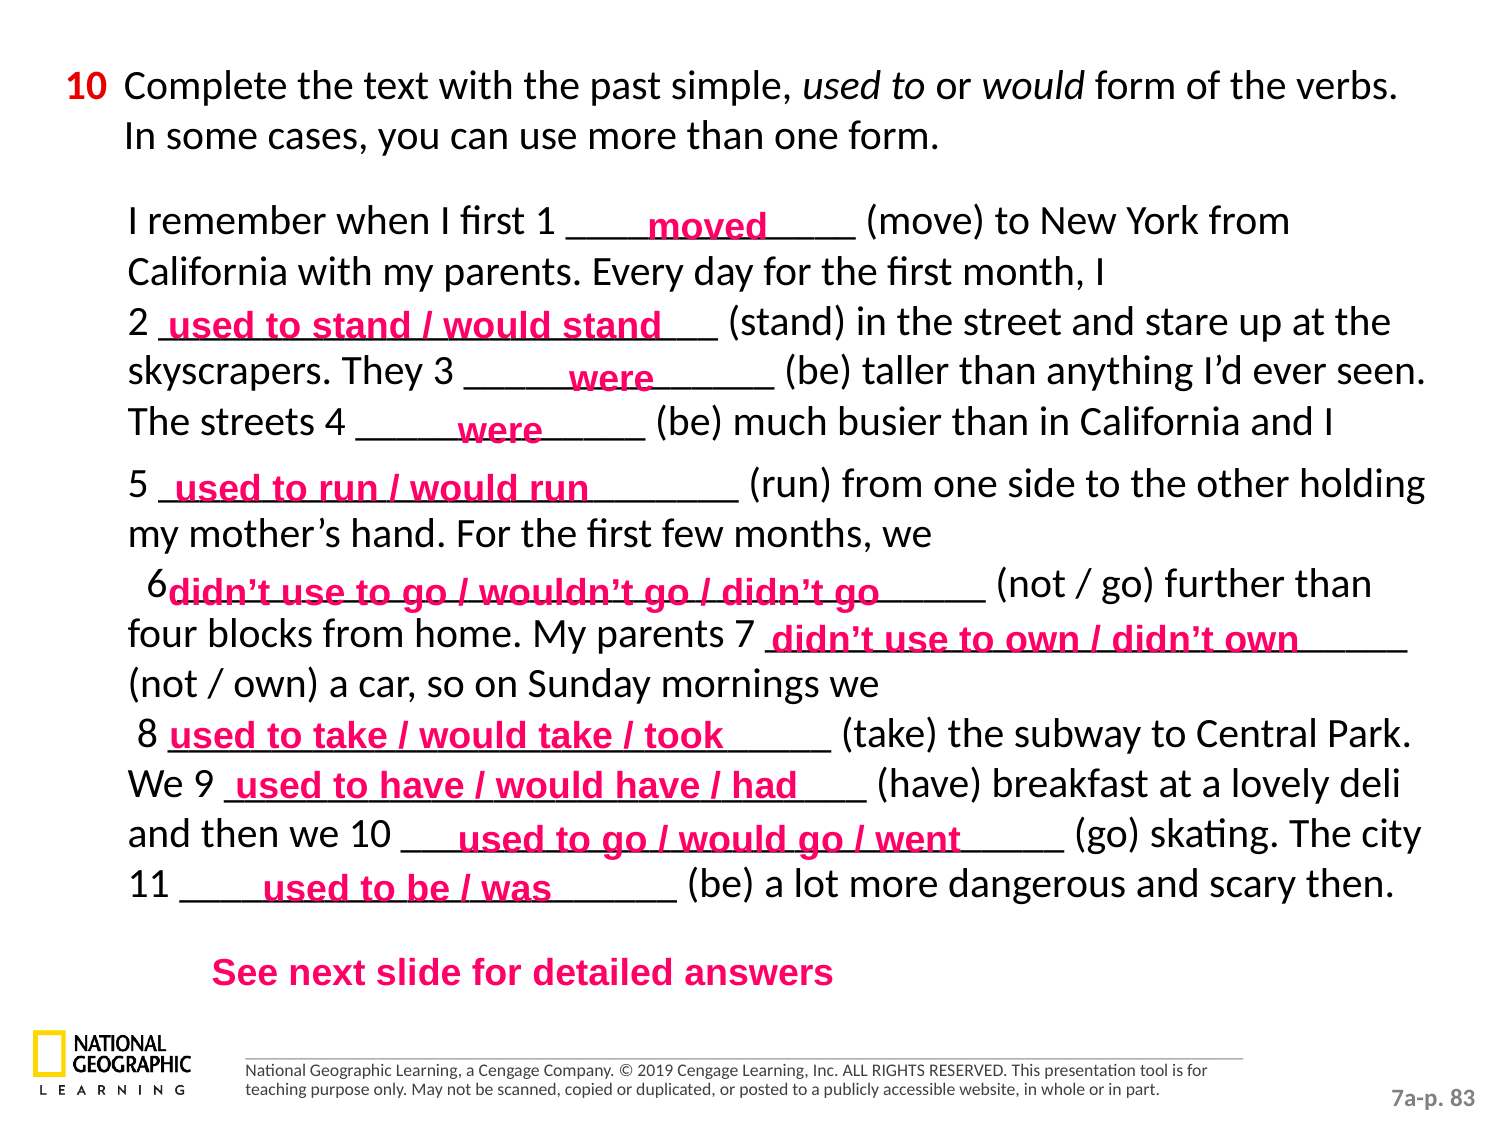

10	Complete the text with the past simple, used to or would form of the verbs. In some cases, you can use more than one form.
I remember when I first 1 ______________ (move) to New York from California with my parents. Every day for the first month, I                                 2 ___________________________ (stand) in the street and stare up at the skyscrapers. They 3 _______________ (be) taller than anything I’d ever seen. The streets 4 ______________ (be) much busier than in California and I
5 ____________________________ (run) from one side to the other holding my mother’s hand. For the first few months, we                                                       6 _______________________________________ (not / go) further than four blocks from home. My parents 7 _______________________________ (not / own) a car, so on Sunday mornings we                                                           8 ________________________________ (take) the subway to Central Park. We 9 _______________________________ (have) breakfast at a lovely deli and then we 10 ________________________________ (go) skating. The city 11 ________________________ (be) a lot more dangerous and scary then.
moved
used to stand / would stand
were
were
used to run / would run
didn’t use to go / wouldn’t go / didn’t go
didn’t use to own / didn’t own
used to take / would take / took
used to have / would have / had
used to go / would go / went
used to be / was
See next slide for detailed answers
7a-p. 83